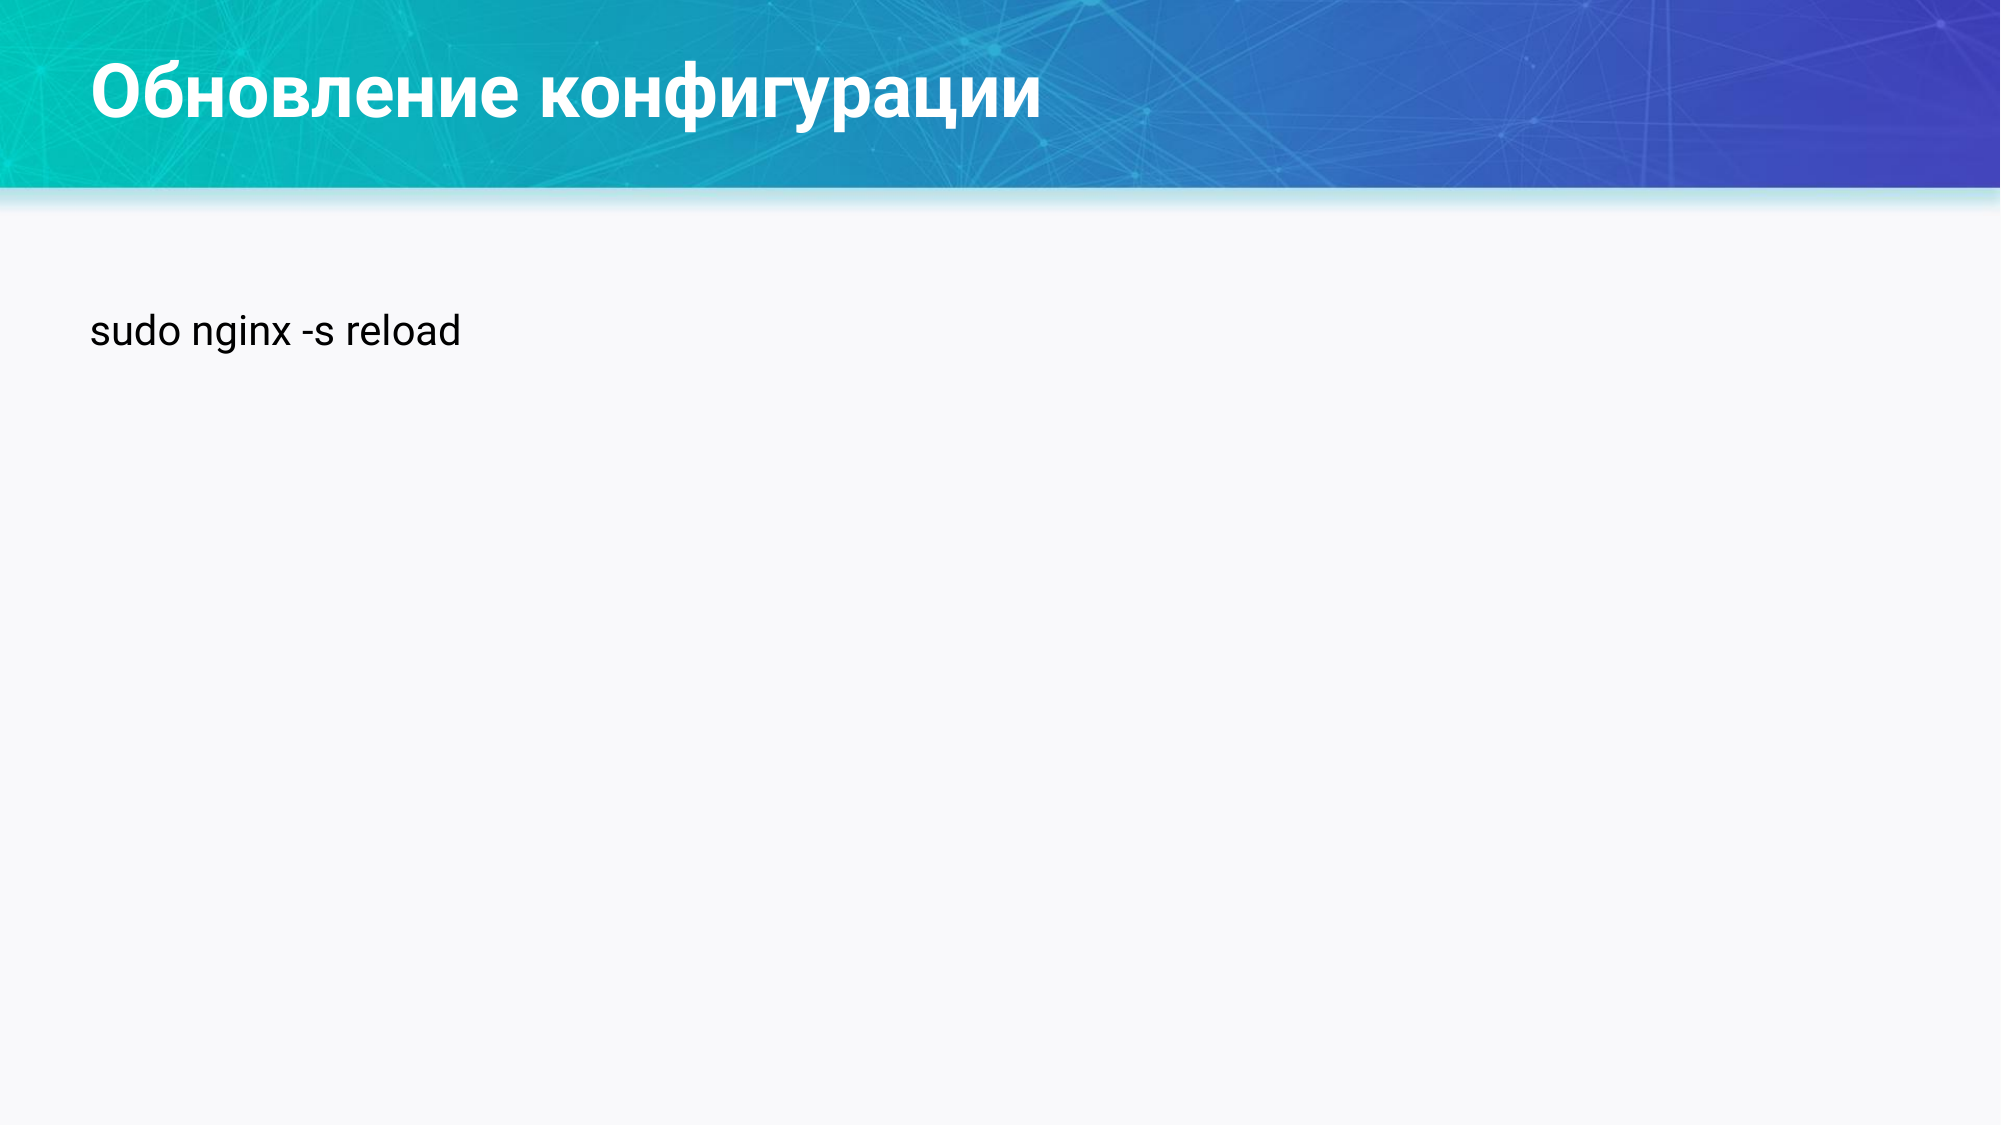

# Обновление конфигурации
sudo nginx -s reload